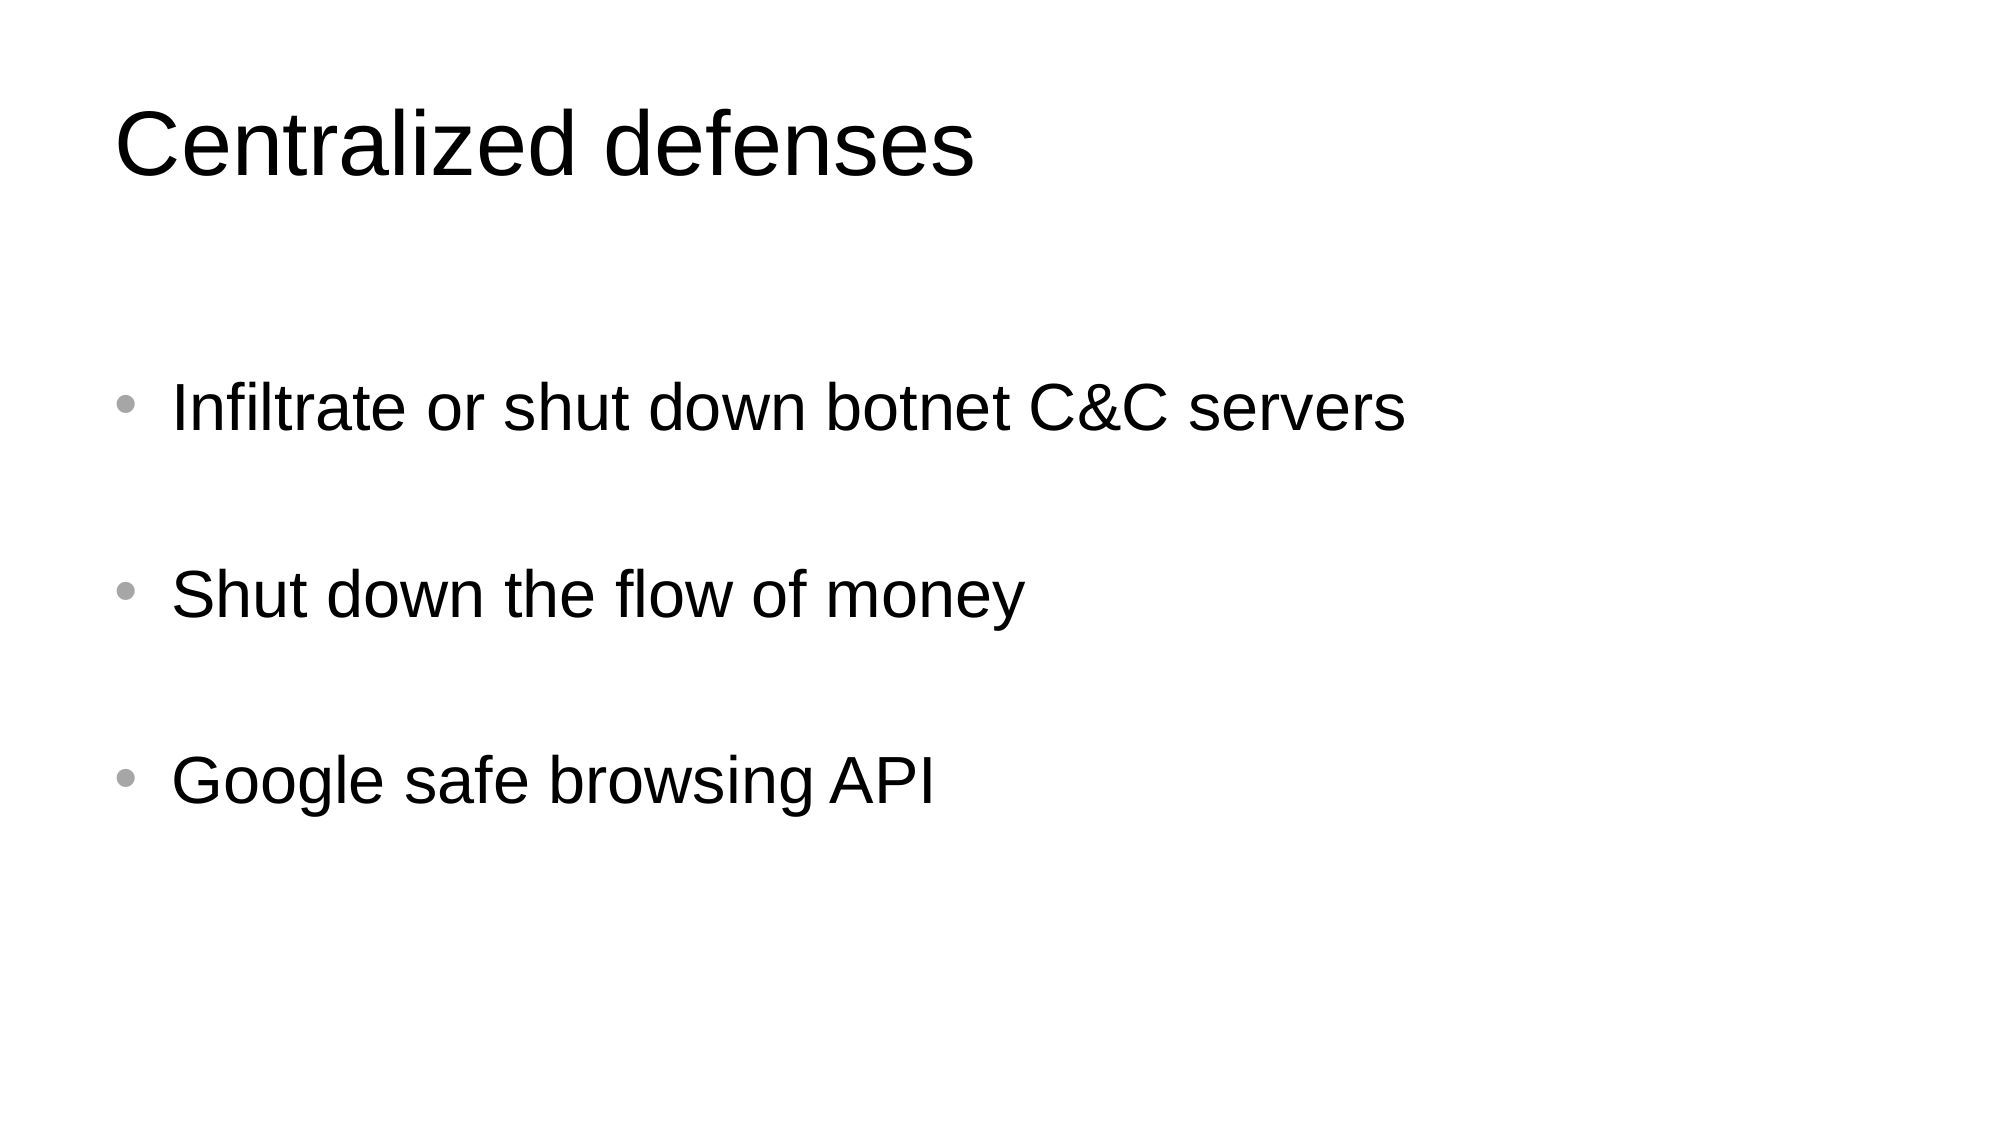

# Centralized defenses

Infiltrate or shut down botnet C&C servers

Shut down the flow of money

Google safe browsing API